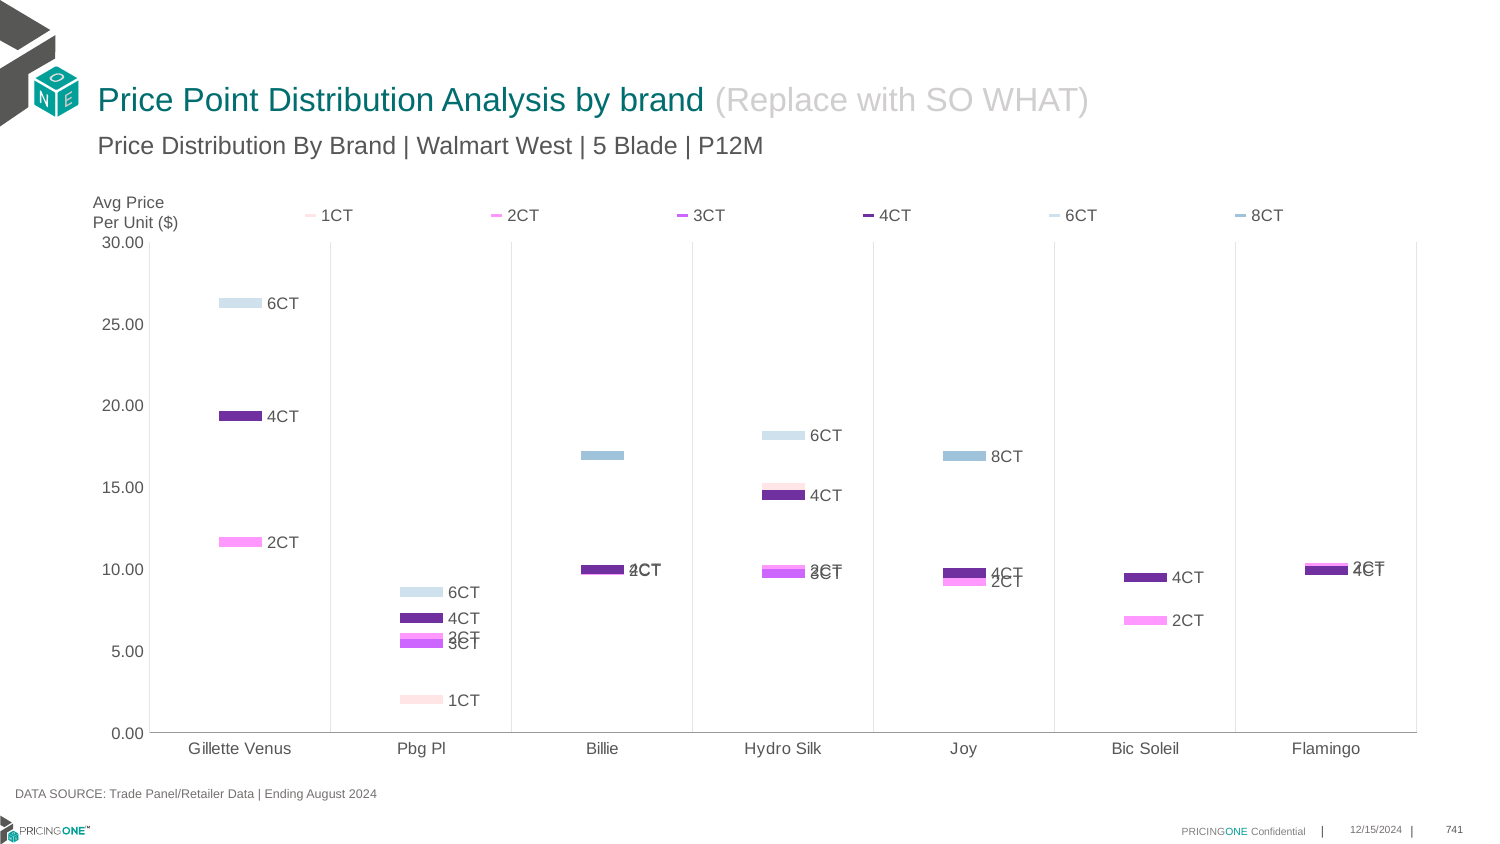

# Price Point Distribution Analysis by brand (Replace with SO WHAT)
Price Distribution By Brand | Walmart West | 5 Blade | P12M

### Chart

| Category | 1CT | 2CT | 3CT | 4CT | 6CT | 8CT |
|---|---|---|---|---|---|---|
| Gillette Venus | None | 11.65443500604972 | None | 19.358283690227015 | 26.26451723462593 | None |
| Pbg Pl | 2.023944881321694 | 5.809354030372849 | 5.453585241900827 | 7.018388394184573 | 8.605715012299552 | None |
| Billie | None | 9.932879319218202 | None | 9.970668722066872 | None | 16.962004044546983 |
| Hydro Silk | 14.964459988342076 | 9.952661623427856 | 9.748949705917656 | 14.519421637484749 | 18.17924981142426 | None |
| Joy | None | 9.28493815305697 | None | 9.764159241489605 | None | 16.92108774132789 |
| Bic Soleil | None | 6.864693508506477 | None | 9.48143924565554 | None | None |
| Flamingo | None | 10.091876622820784 | None | 9.920929645067575 | None | None |
Avg Price
Per Unit ($)
DATA SOURCE: Trade Panel/Retailer Data | Ending August 2024
12/15/2024
741